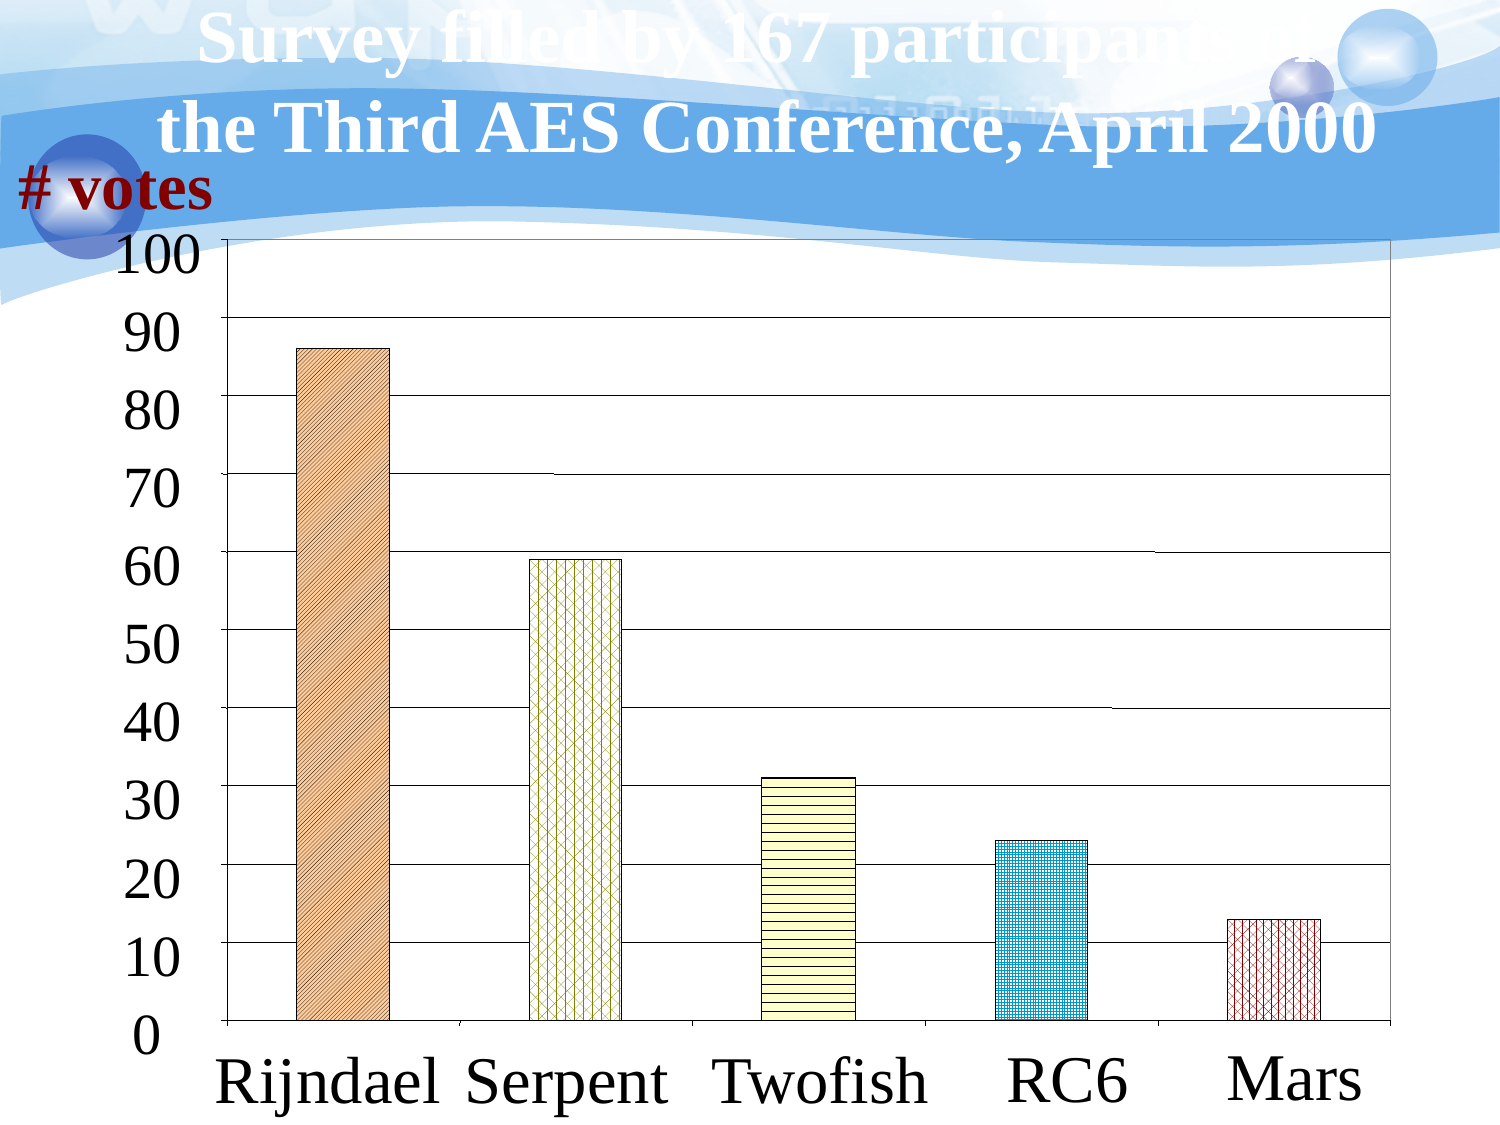

Survey filled by 167 participants of
the Third AES Conference, April 2000
# votes
100

90

80

70

60

50

40

30

20

10

0

Mars
RC6
Rijndael
Serpent
Twofish